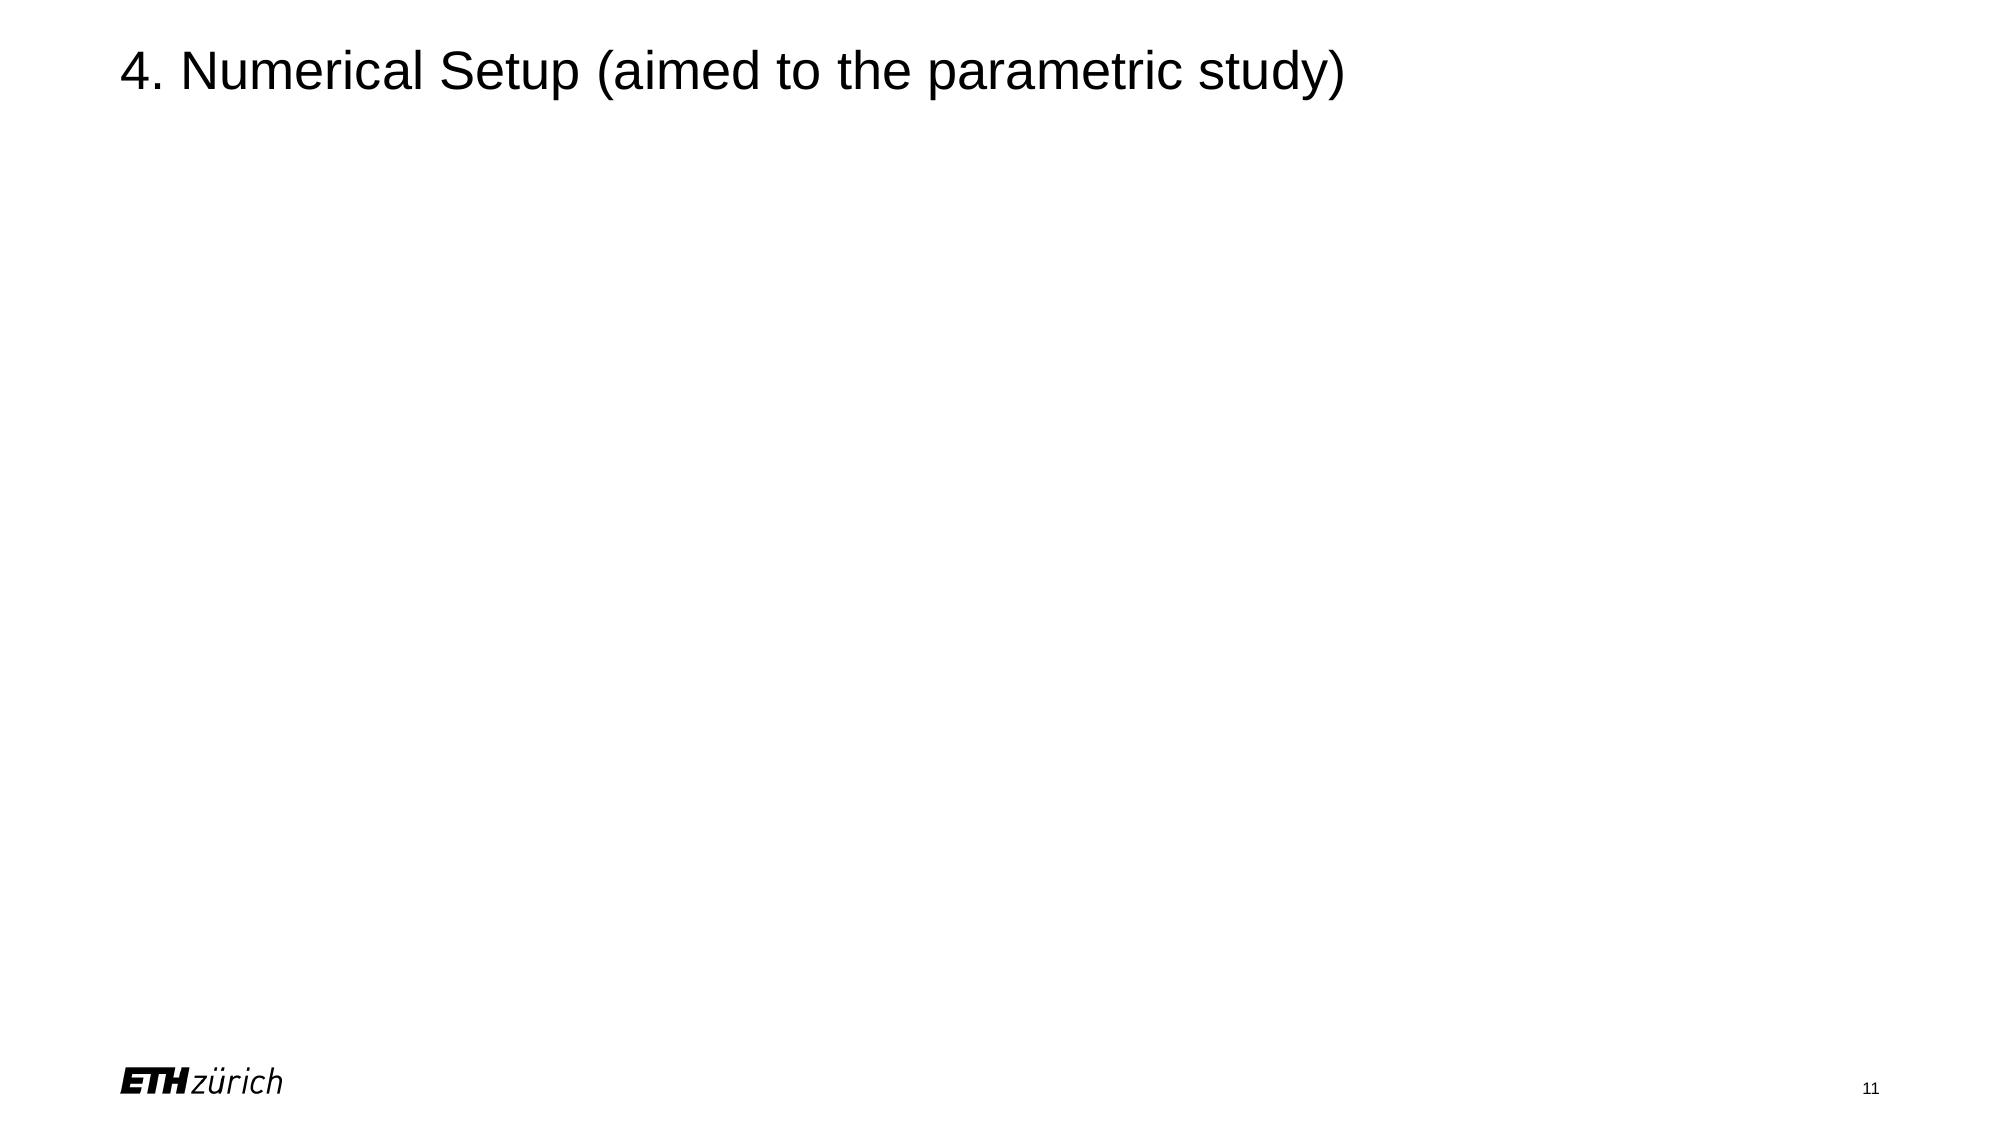

# 4. Numerical Setup (aimed to the parametric study)
11